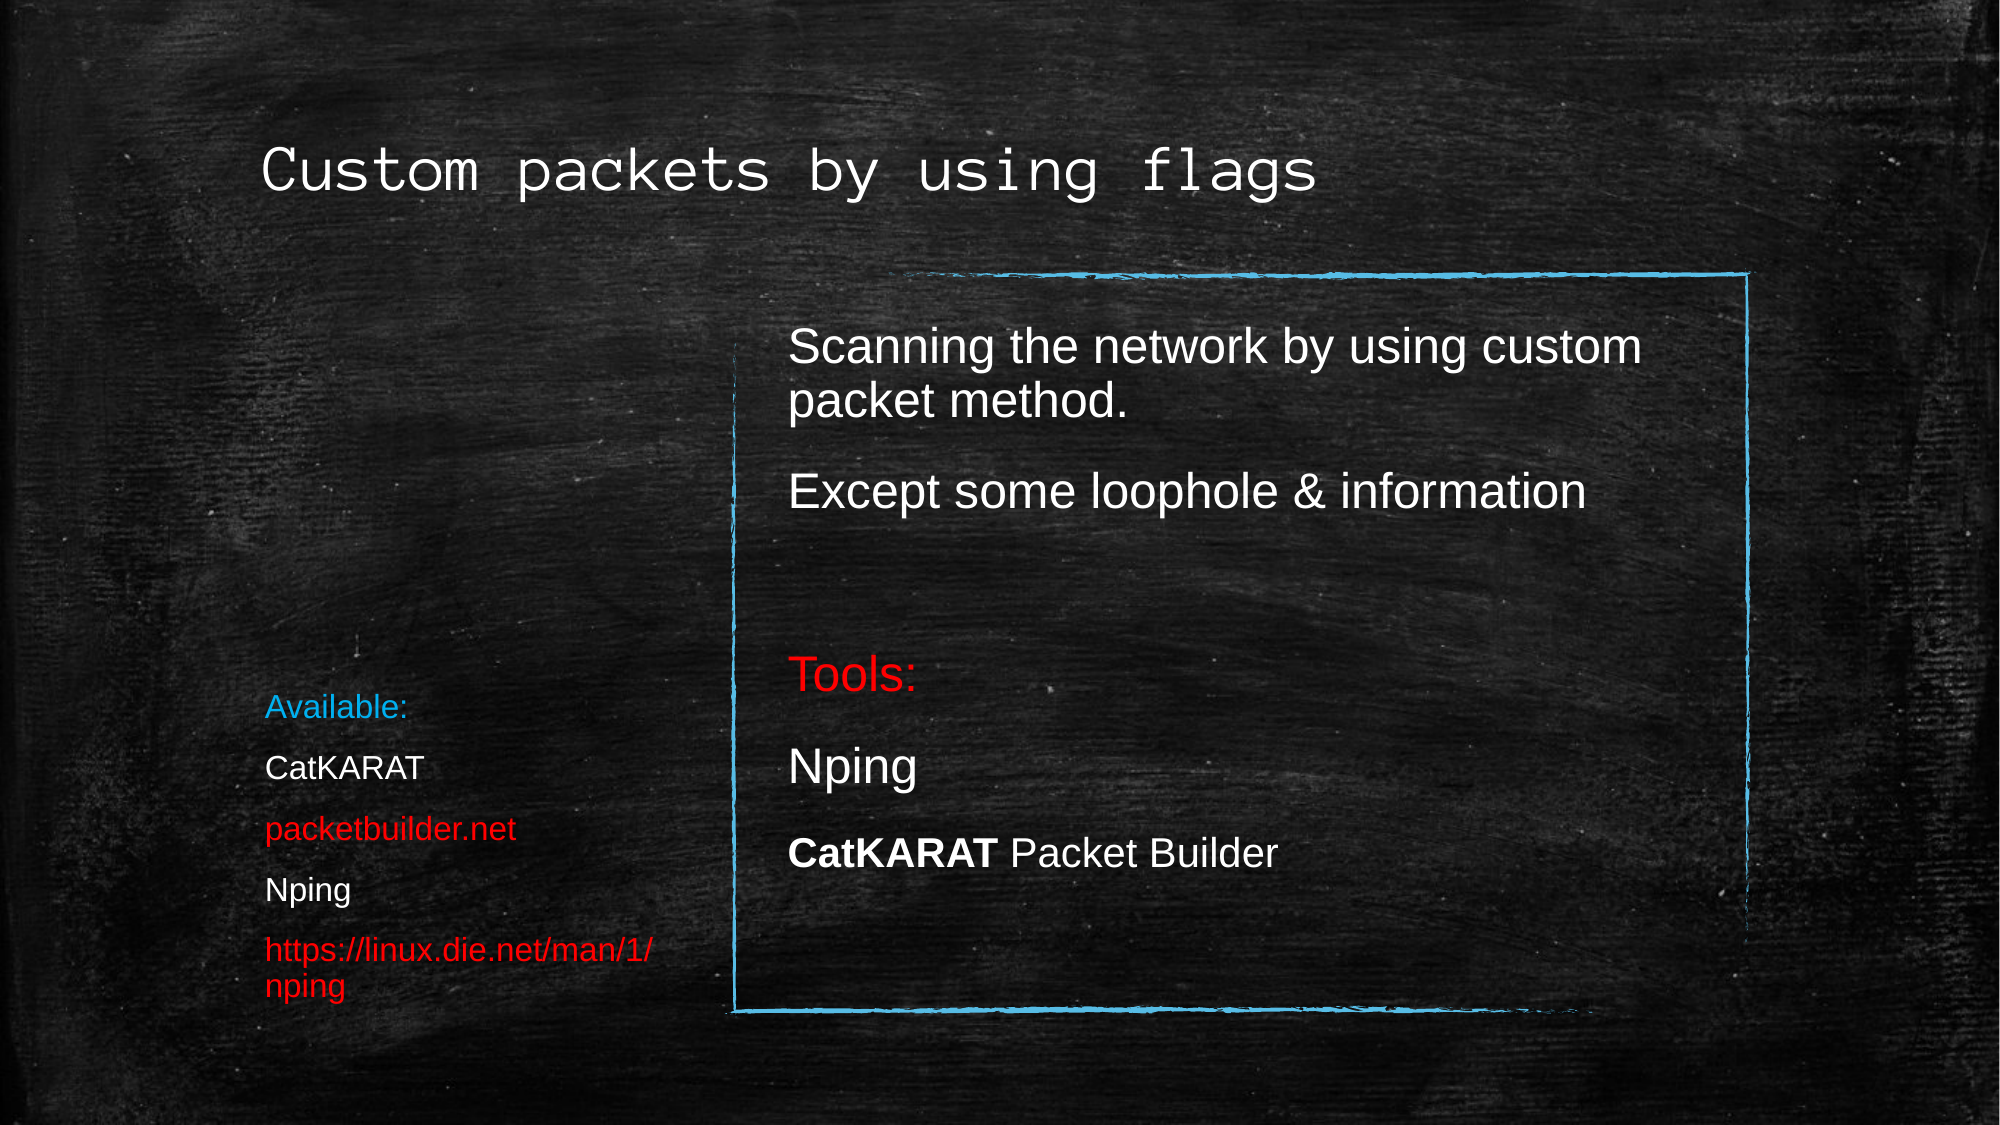

# Custom packets by using flags
Scanning the network by using custom packet method.
Except some loophole & information

Tools:
Nping
CatKARAT Packet Builder

Available:
CatKARAT
packetbuilder.net
Nping
https://linux.die.net/man/1/nping